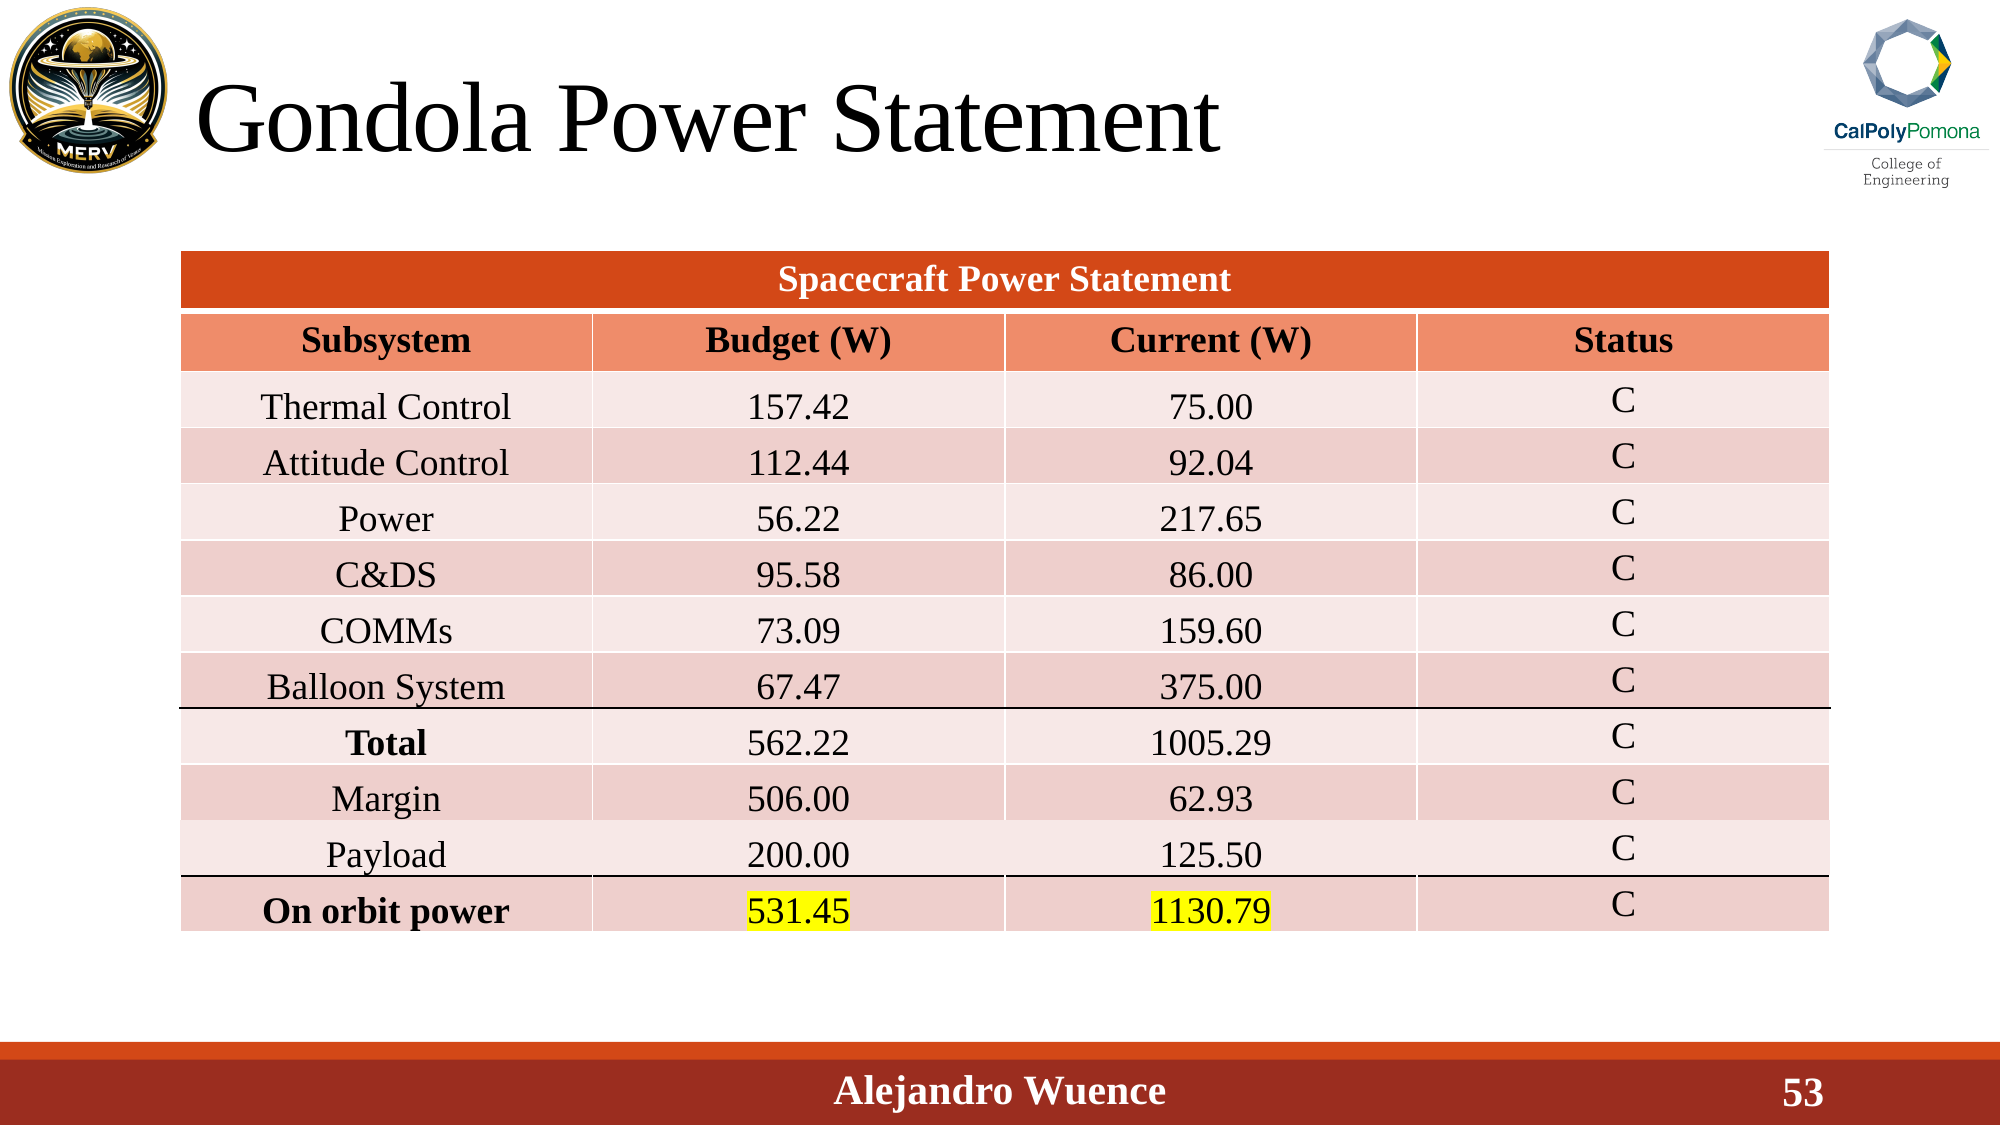

# Gondola Power Statement
| Spacecraft Power Statement |  |  |  |
| --- | --- | --- | --- |
| Subsystem | Budget (W) | Current (W) | Status |
| Thermal Control | 157.42 | 75.00 | C |
| Attitude Control | 112.44 | 92.04 | C |
| Power | 56.22 | 217.65 | C |
| C&DS | 95.58 | 86.00 | C |
| COMMs | 73.09 | 159.60 | C |
| Balloon System | 67.47 | 375.00 | C |
| Total | 562.22 | 1005.29 | C |
| Margin | 506.00 | 62.93 | C |
| Payload | 200.00 | 125.50 | C |
| On orbit power | 531.45 | 1130.79 | C |
Alejandro Wuence
53